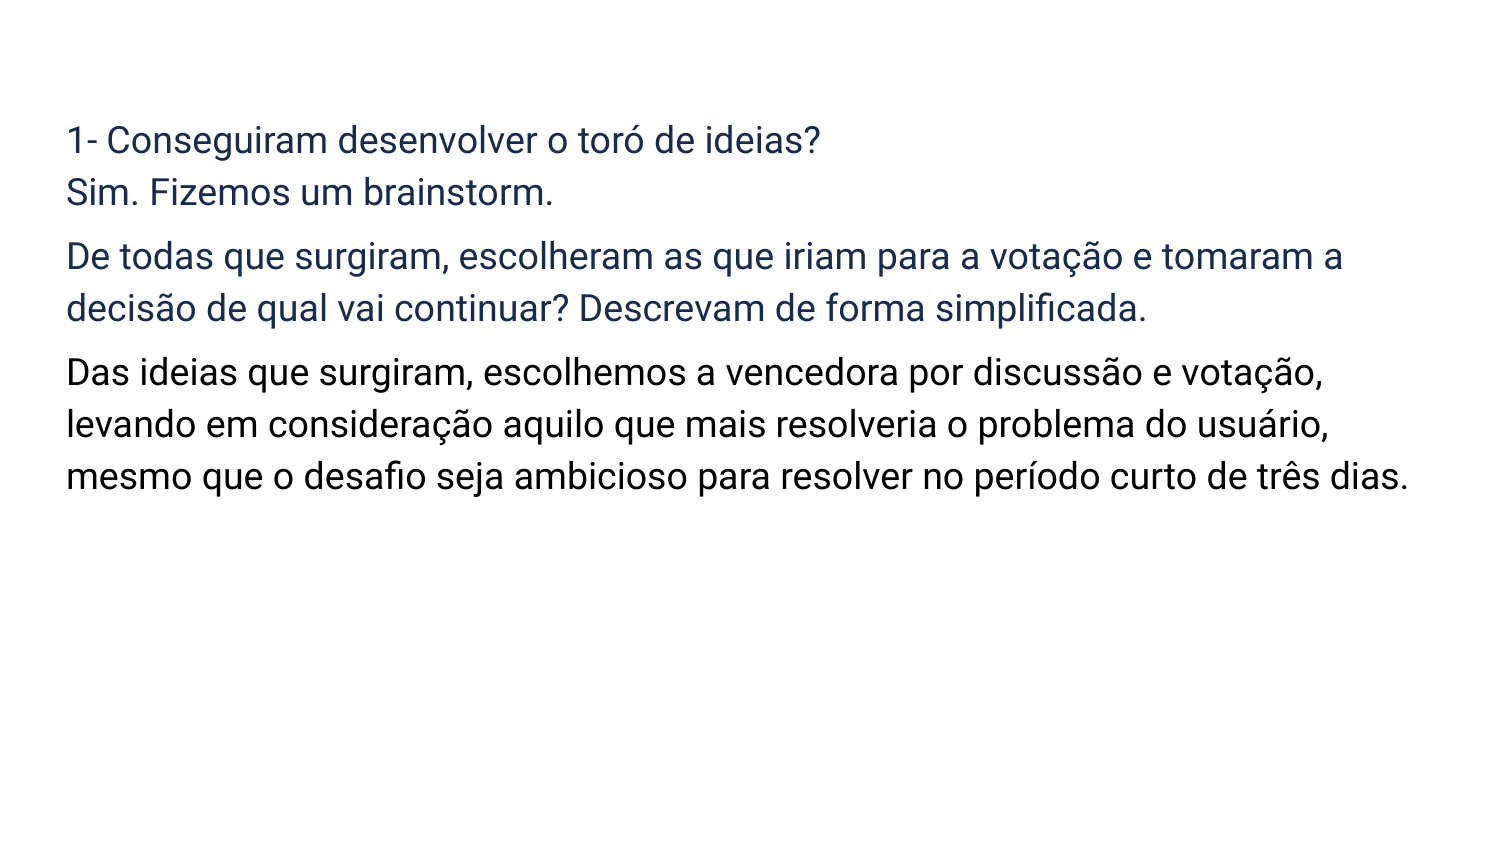

1- Conseguiram desenvolver o toró de ideias?
Sim. Fizemos um brainstorm.
De todas que surgiram, escolheram as que iriam para a votação e tomaram a decisão de qual vai continuar? Descrevam de forma simplificada.
Das ideias que surgiram, escolhemos a vencedora por discussão e votação, levando em consideração aquilo que mais resolveria o problema do usuário, mesmo que o desafio seja ambicioso para resolver no período curto de três dias.